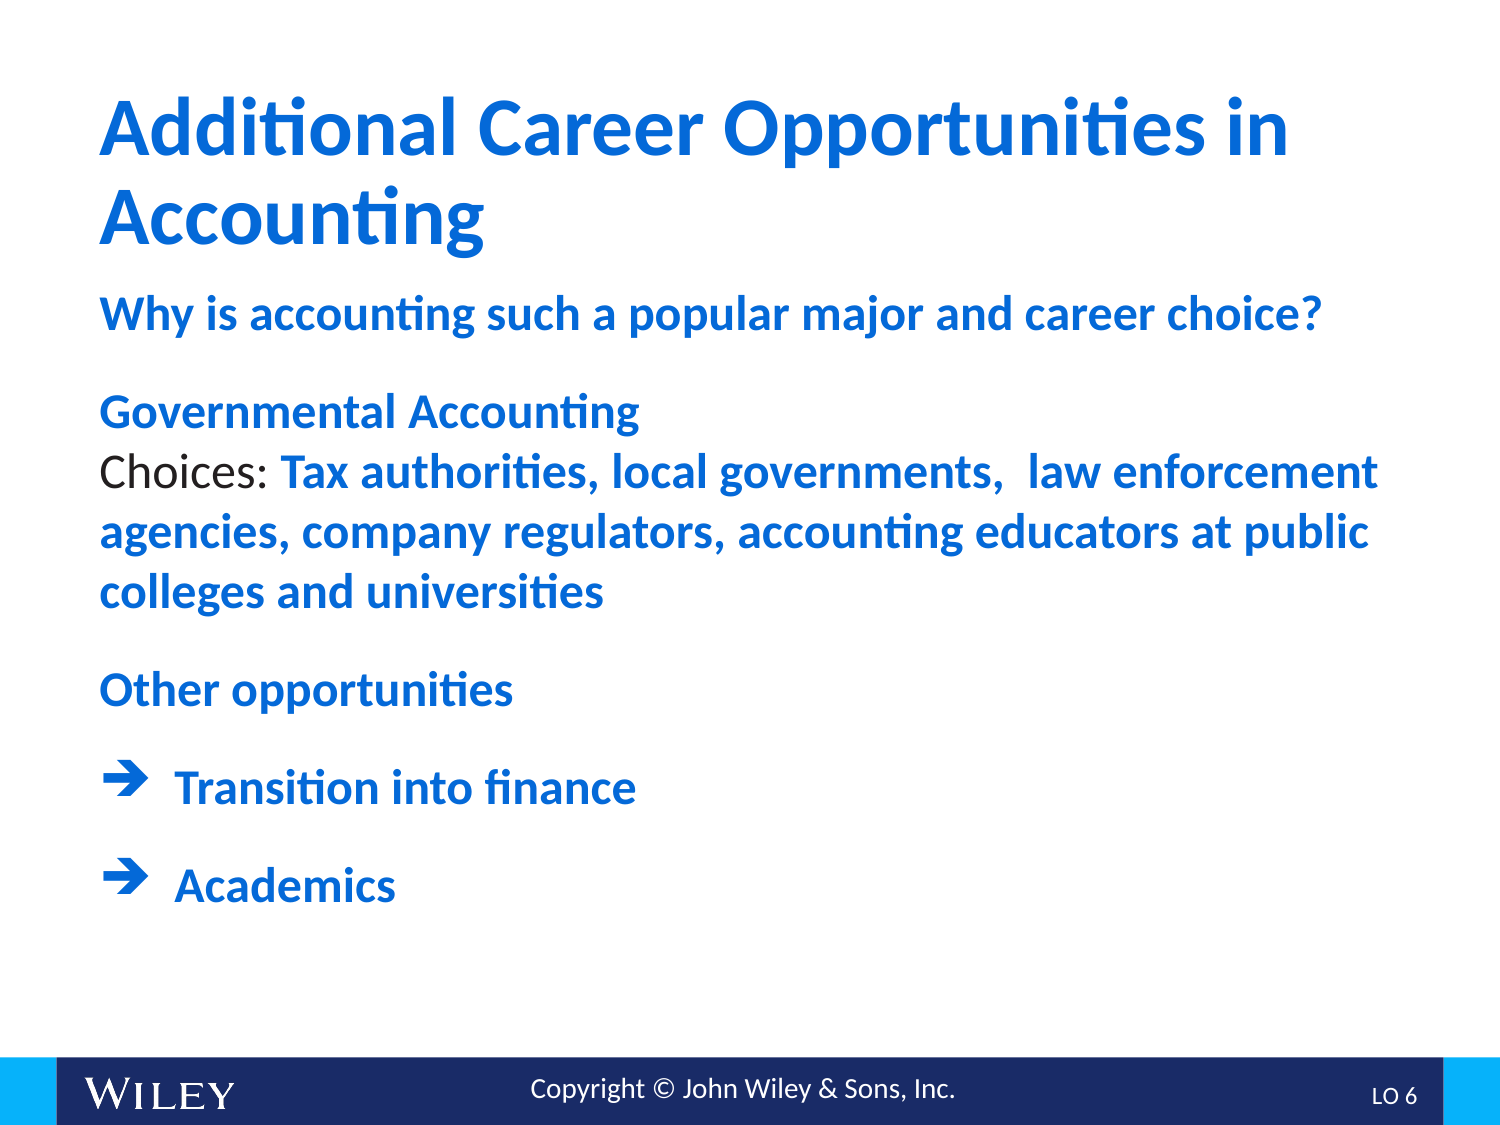

# Additional Career Opportunities in Accounting
Why is accounting such a popular major and career choice?
Governmental Accounting
Choices: Tax authorities, local governments,  law enforcement agencies, company regulators, accounting educators at public colleges and universities
Other opportunities
Transition into finance
Academics
L O 6